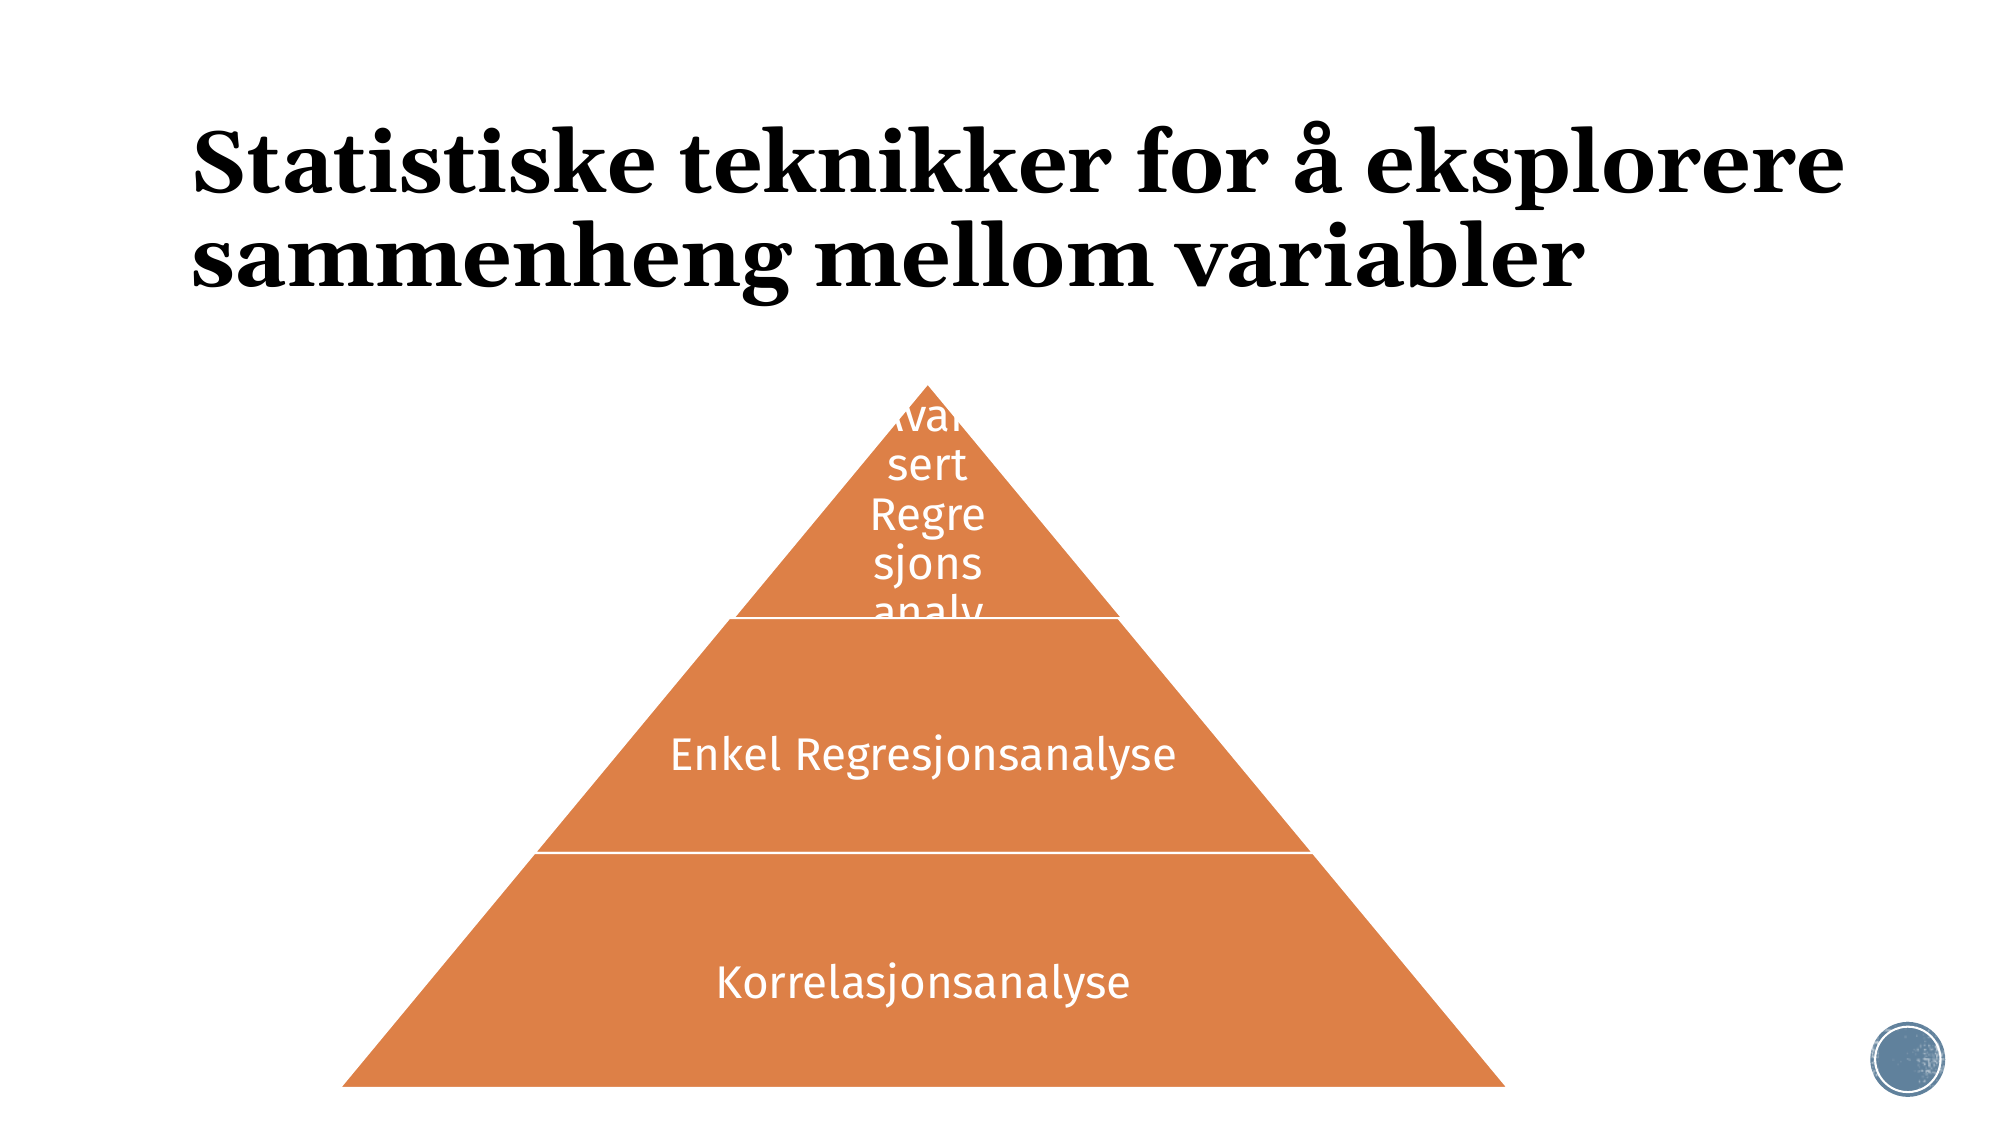

# Statistiske teknikker for å eksplorere sammenheng mellom variabler
Avansert Regresjonsanalyse
Enkel Regresjonsanalyse
Korrelasjonsanalyse